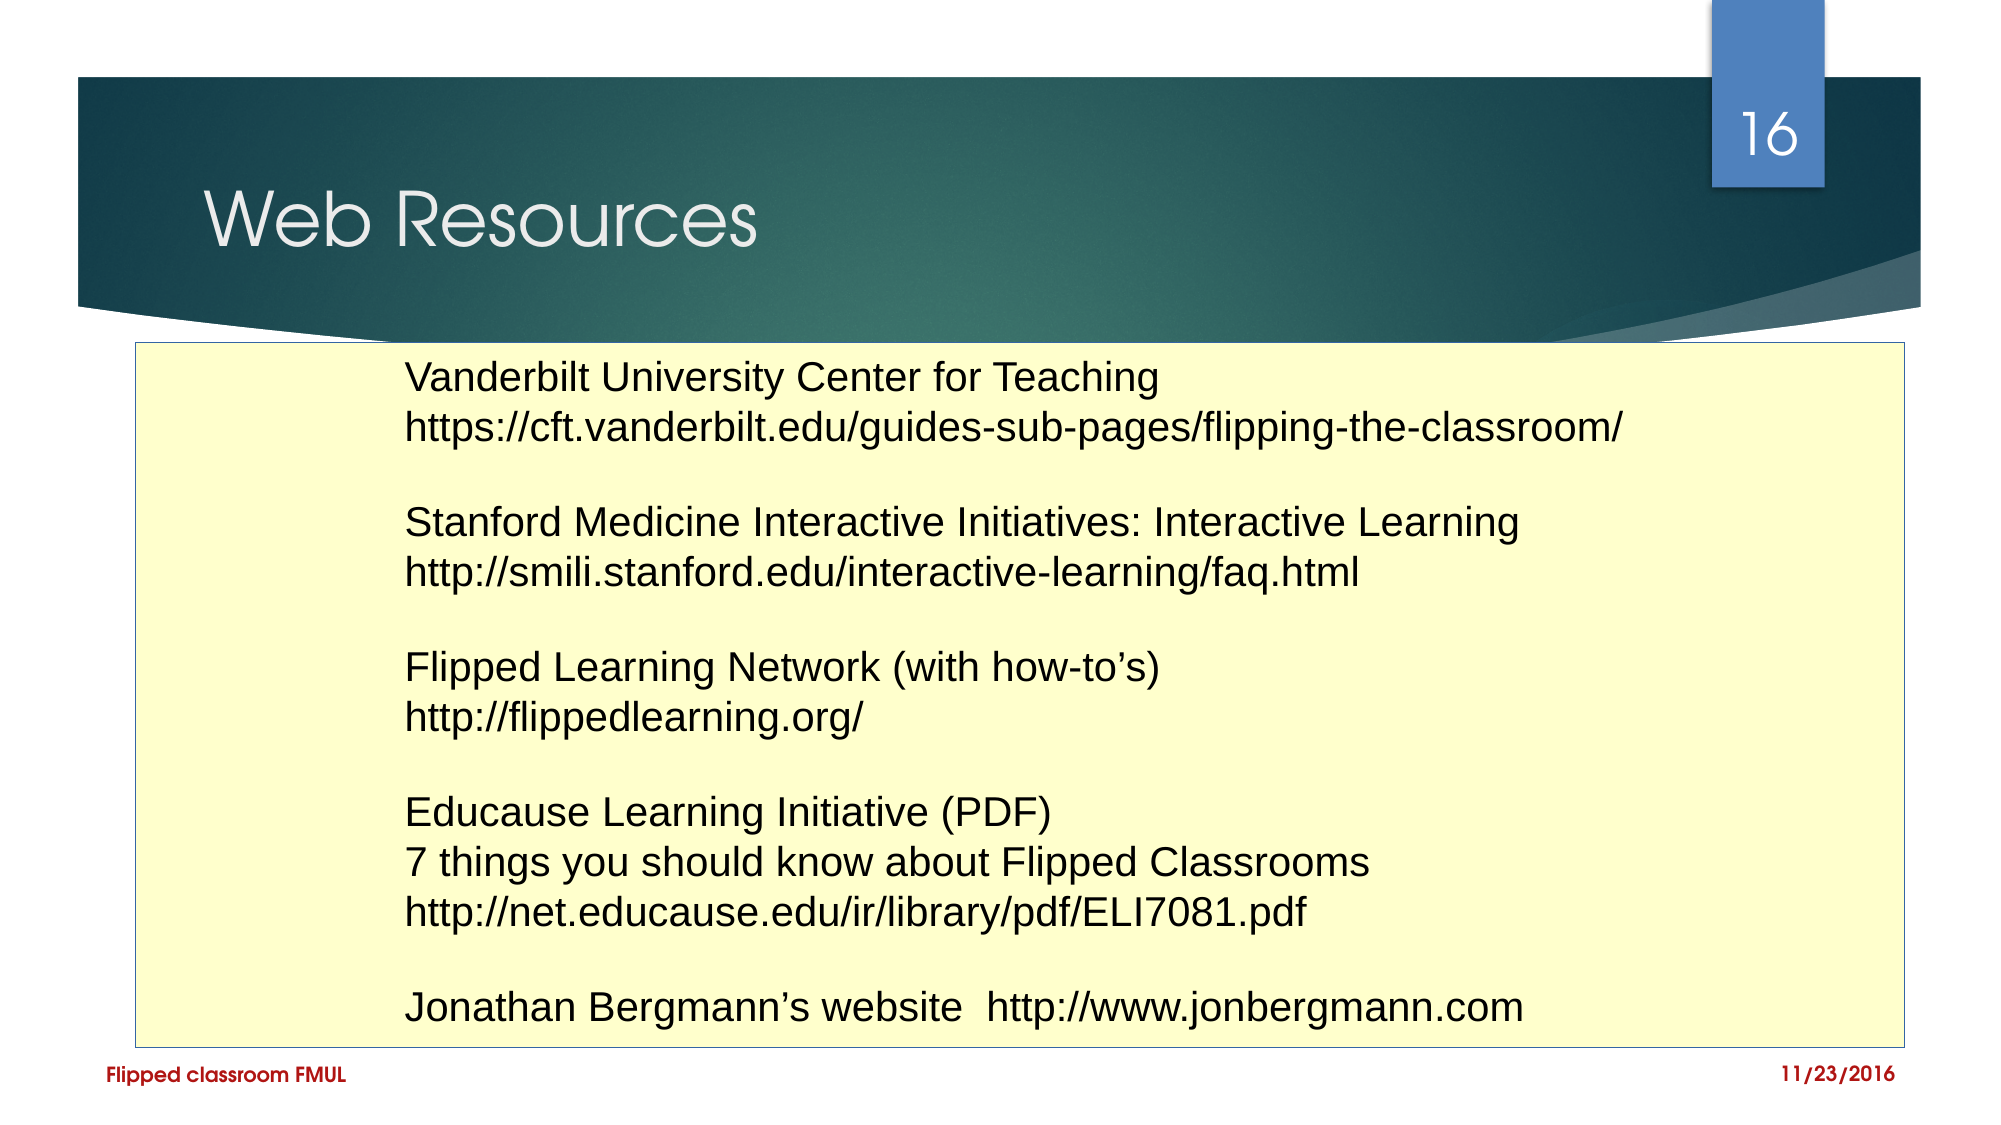

16
Web Resources
Vanderbilt University Center for Teaching
https://cft.vanderbilt.edu/guides-sub-pages/flipping-the-classroom/

Stanford Medicine Interactive Initiatives: Interactive Learning
http://smili.stanford.edu/interactive-learning/faq.html

Flipped Learning Network (with how-to’s)
http://flippedlearning.org/

Educause Learning Initiative (PDF)
7 things you should know about Flipped Classrooms
http://net.educause.edu/ir/library/pdf/ELI7081.pdf

Jonathan Bergmann’s website  http://www.jonbergmann.com
Flipped classroom FMUL
11/23/2016